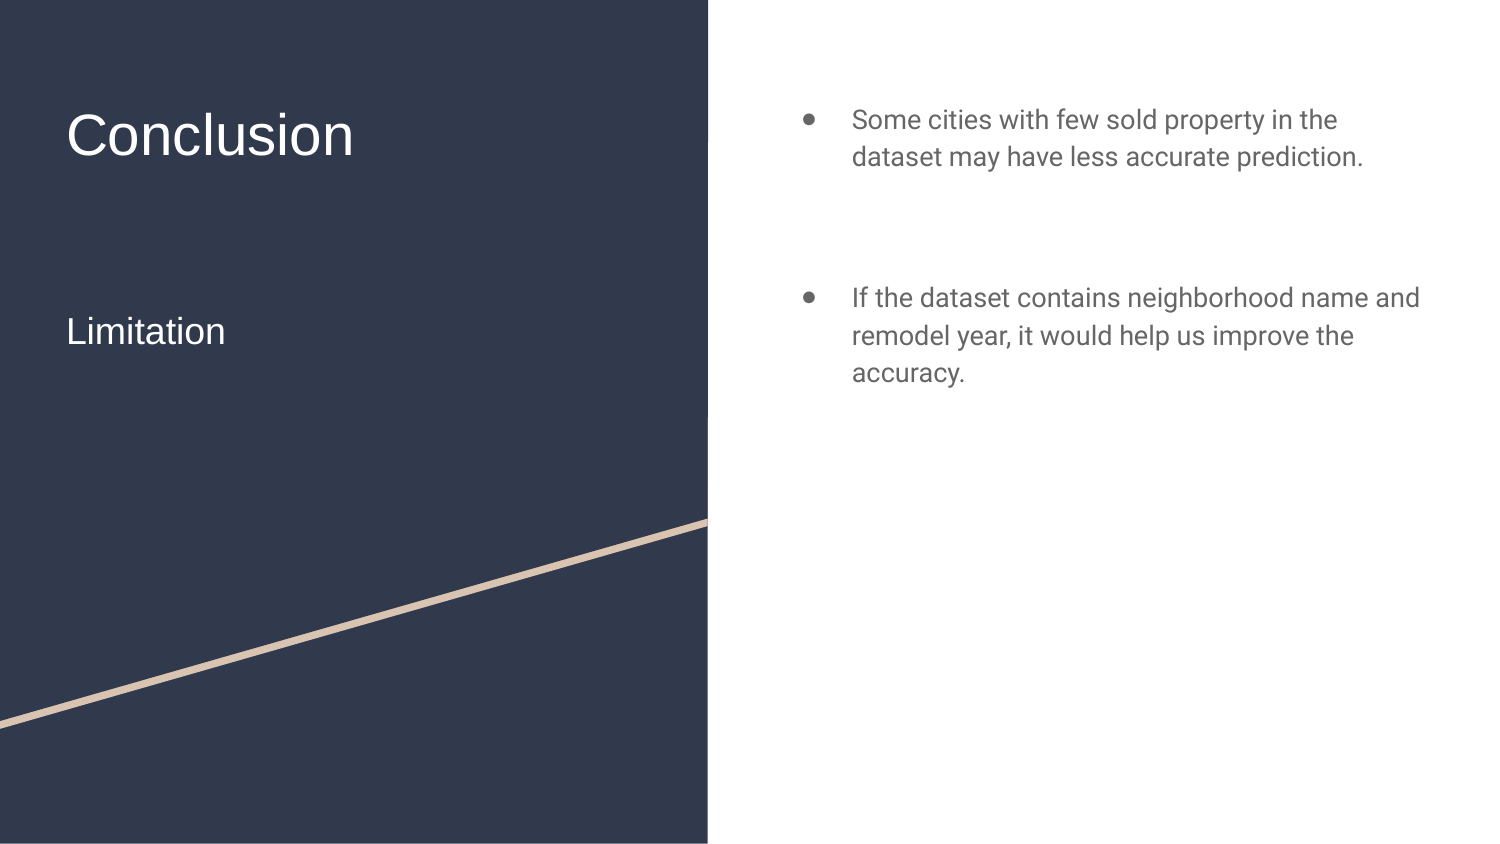

# Conclusion

Limitation
Some cities with few sold property in the dataset may have less accurate prediction.

If the dataset contains neighborhood name and remodel year, it would help us improve the accuracy.